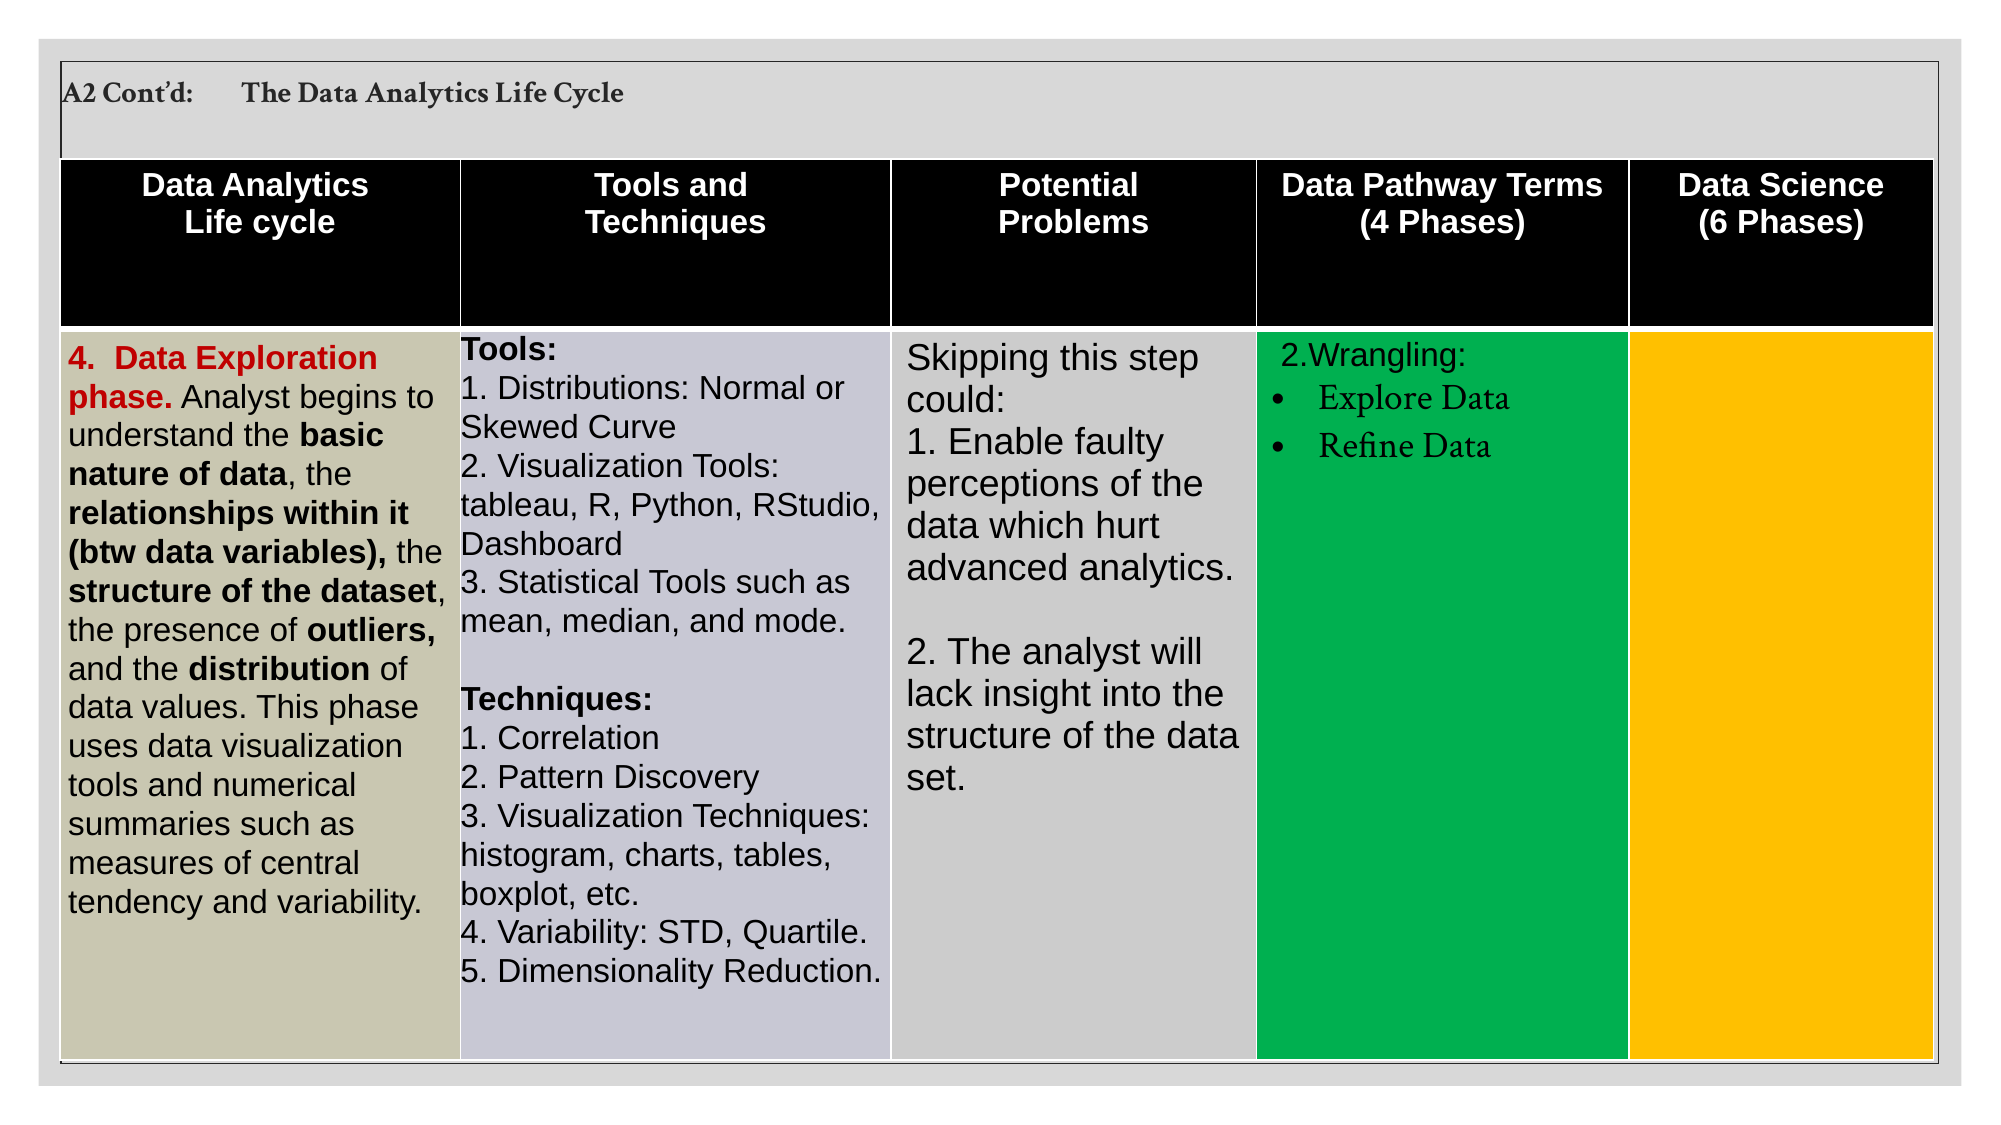

# A2 Cont’d: 	     The Data Analytics Life Cycle
| Data Analytics Life cycle | Tools and Techniques | Potential Problems | Data Pathway Terms (4 Phases) | Data Science (6 Phases) |
| --- | --- | --- | --- | --- |
| 4. Data Exploration phase. Analyst begins to understand the basic nature of data, the relationships within it (btw data variables), the structure of the dataset, the presence of outliers, and the distribution of data values. This phase uses data visualization tools and numerical summaries such as measures of central tendency and variability. | Tools: 1. Distributions: Normal or Skewed Curve 2. Visualization Tools: tableau, R, Python, RStudio, Dashboard 3. Statistical Tools such as mean, median, and mode. Techniques: 1. Correlation 2. Pattern Discovery 3. Visualization Techniques: histogram, charts, tables, boxplot, etc. 4. Variability: STD, Quartile. 5. Dimensionality Reduction. | Skipping this step could: 1. Enable faulty perceptions of the data which hurt advanced analytics. 2. The analyst will lack insight into the structure of the data set. | 2.Wrangling: Explore Data Refine Data |  |